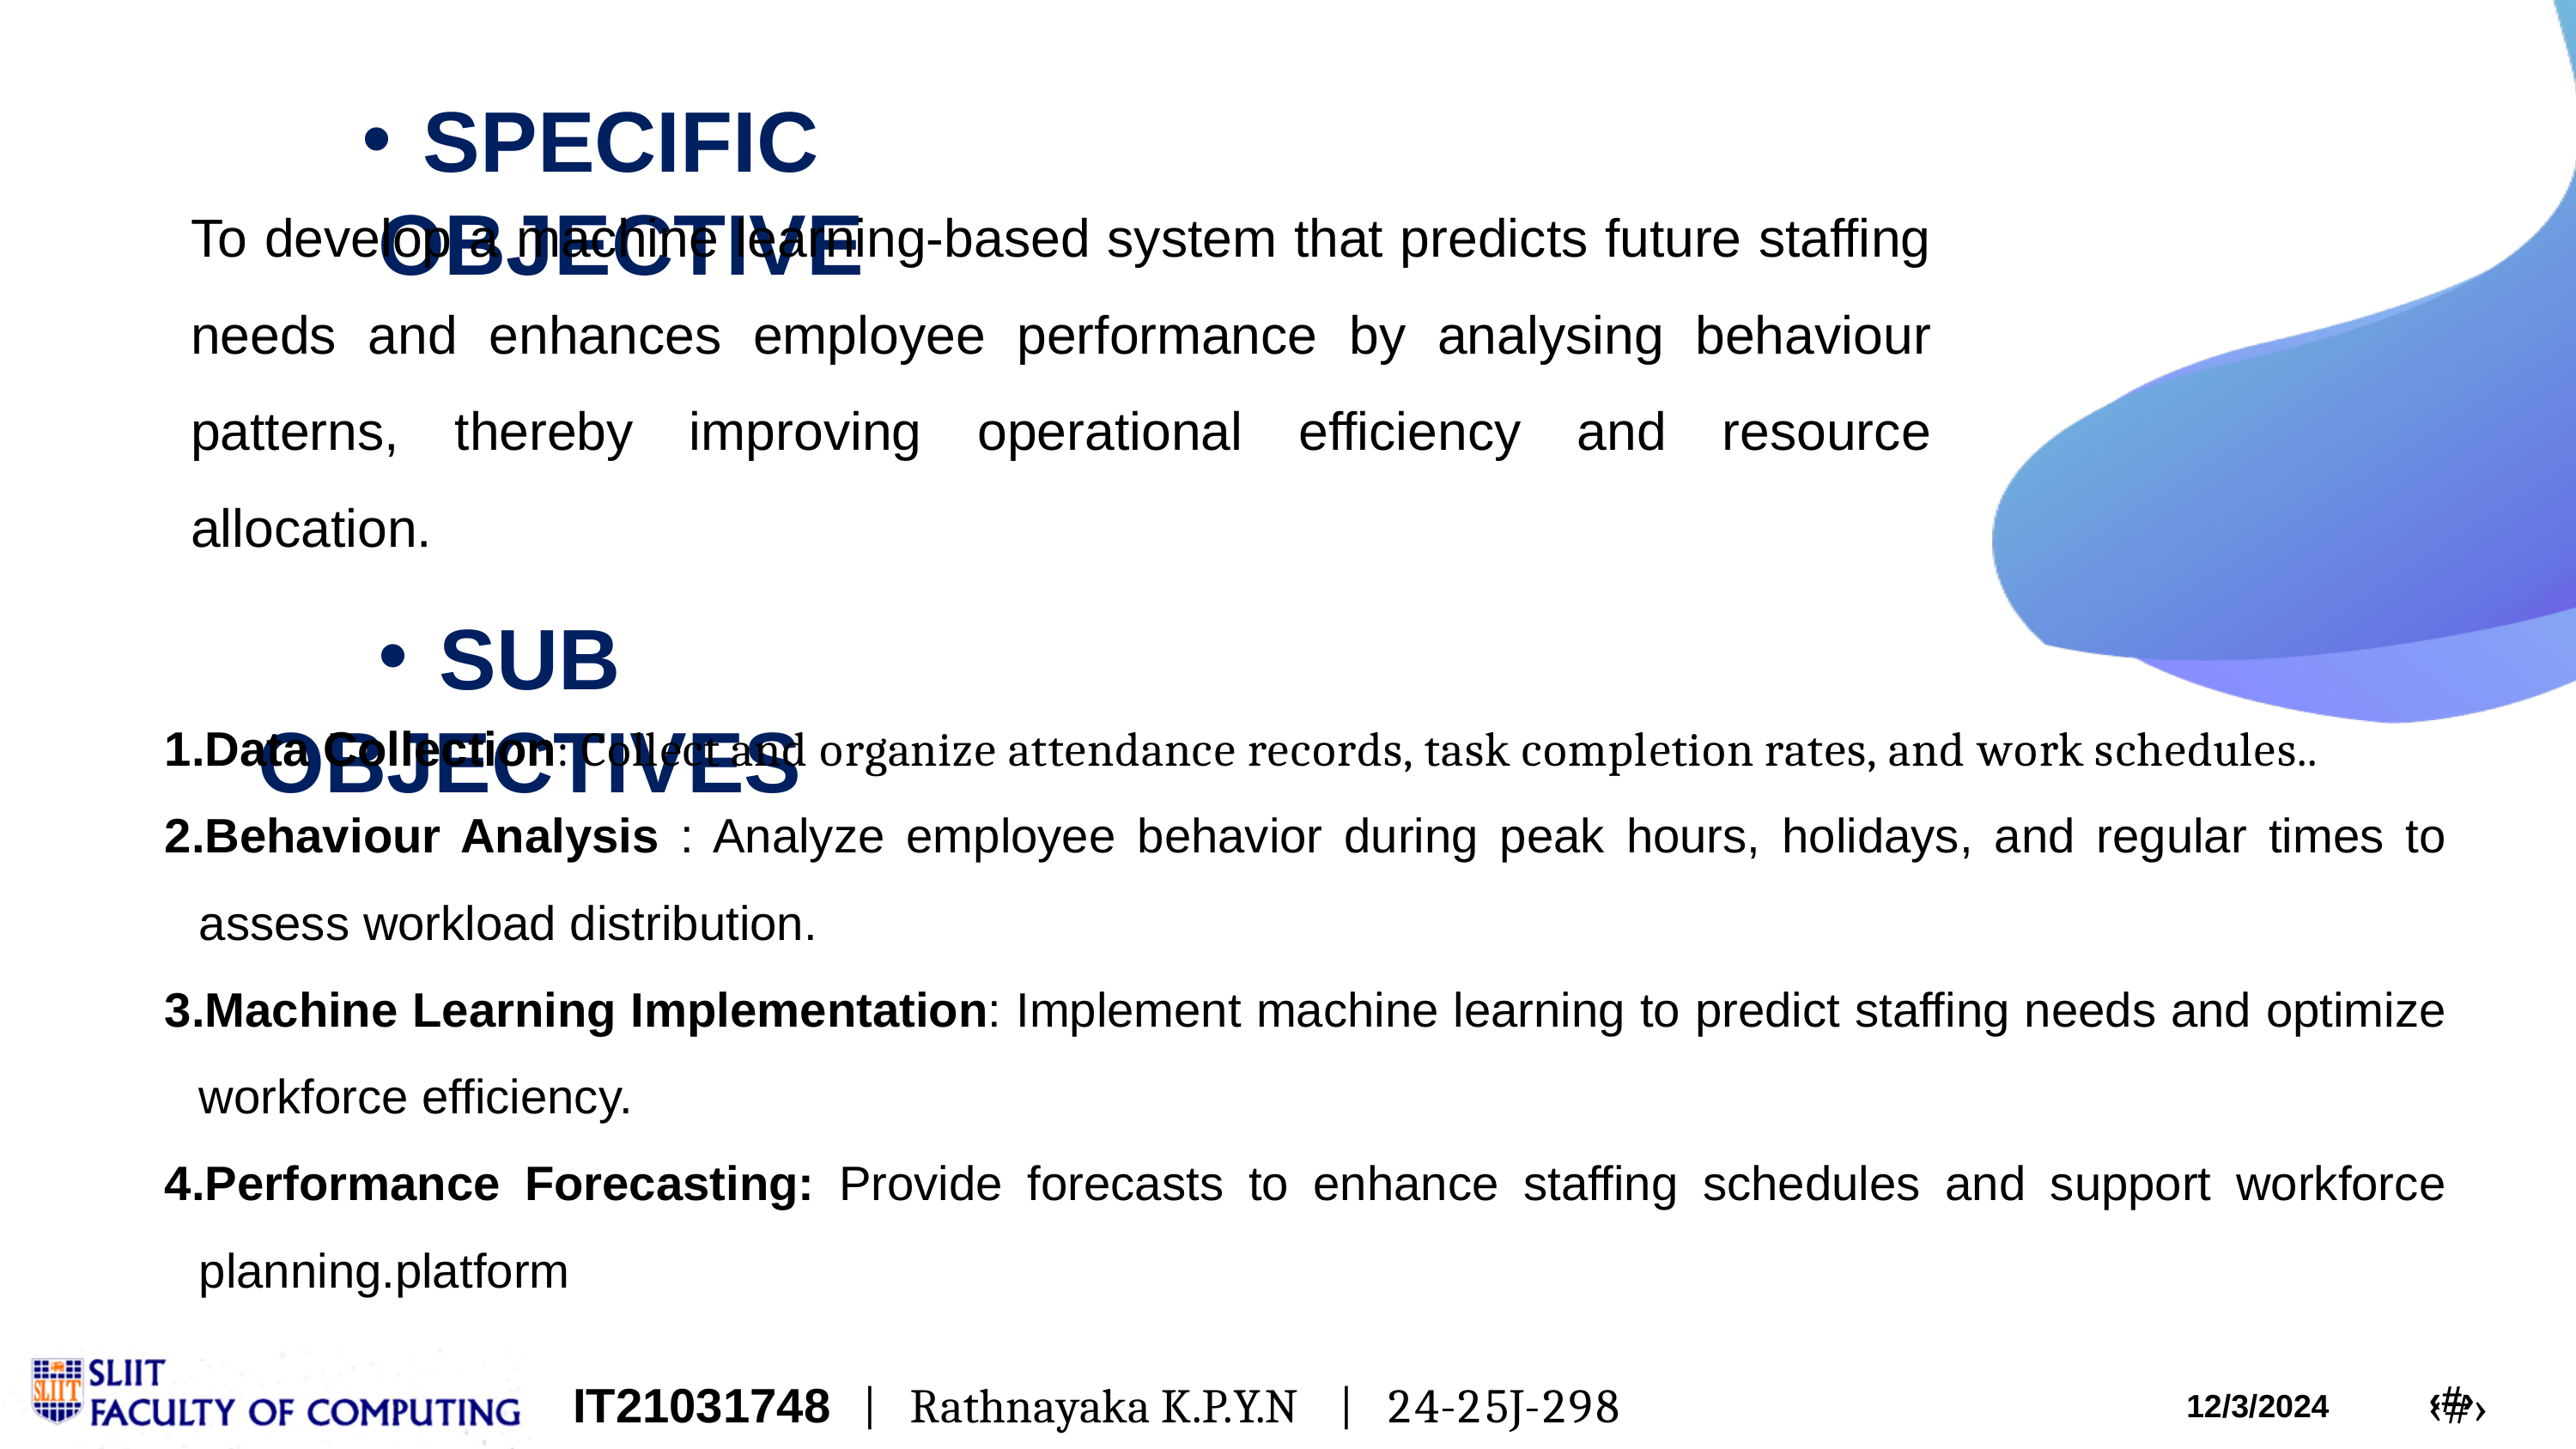

SPECIFIC OBJECTIVE
To develop a machine learning-based system that predicts future staffing needs and enhances employee performance by analysing behaviour patterns, thereby improving operational efficiency and resource allocation.

SUB OBJECTIVES
Data Collection: Collect and organize attendance records, task completion rates, and work schedules..
Behaviour Analysis : Analyze employee behavior during peak hours, holidays, and regular times to assess workload distribution.
Machine Learning Implementation: Implement machine learning to predict staffing needs and optimize workforce efficiency.
Performance Forecasting: Provide forecasts to enhance staffing schedules and support workforce planning.platform

IT21031748   |   Rathnayaka K.P.Y.N   |   24-25J-298
‹#›
‹#›
12/3/2024